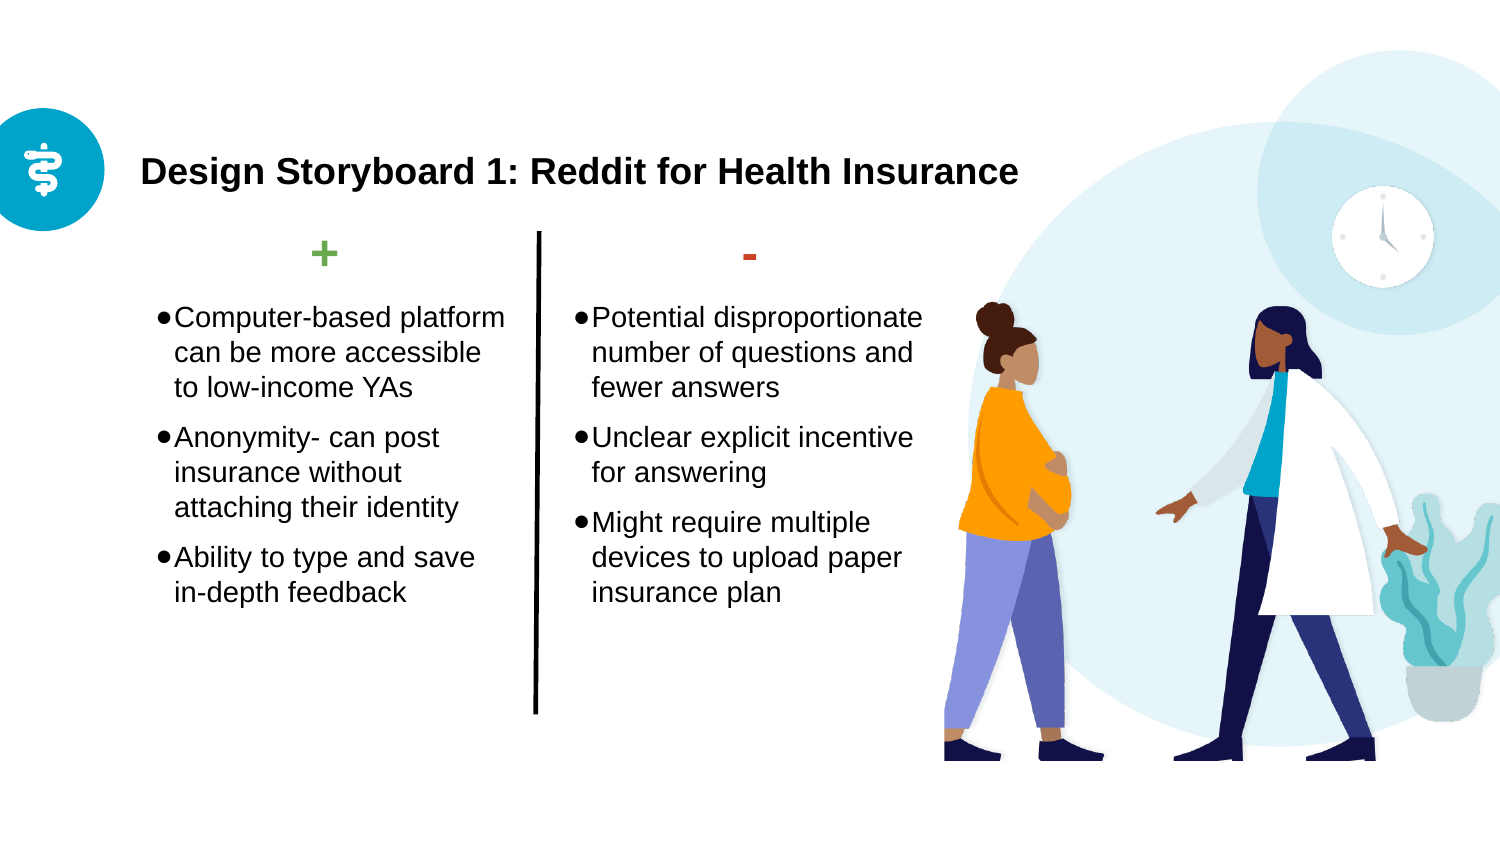

# Design Storyboard 1: Reddit for Health Insurance
+
-
Computer-based platform can be more accessible to low-income YAs

Anonymity- can post insurance without attaching their identity

Ability to type and save in-depth feedback

Potential disproportionate number of questions and fewer answers

Unclear explicit incentive for answering

Might require multiple devices to upload paper insurance plan